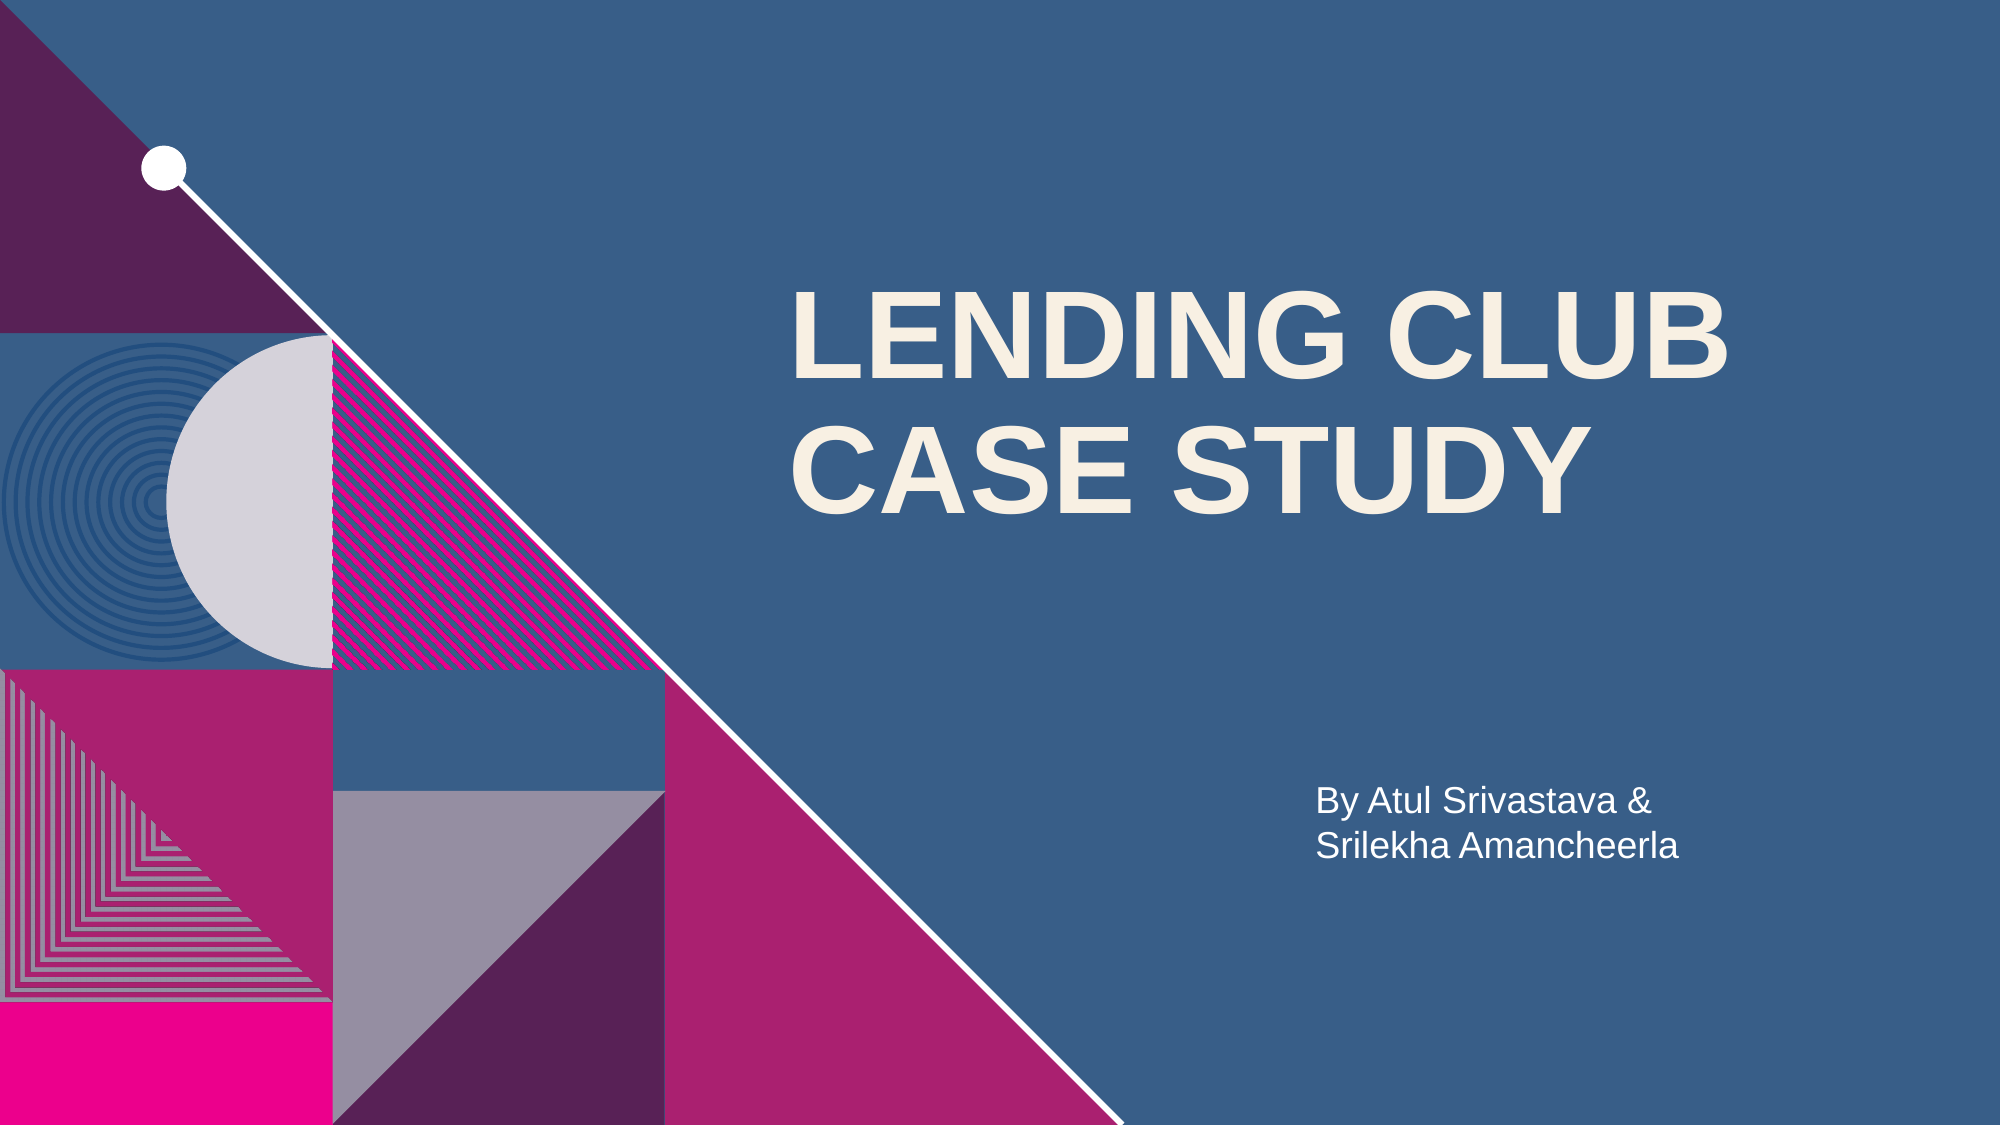

# LENDING CLUB CASE STUDY
By Atul Srivastava &
Srilekha Amancheerla